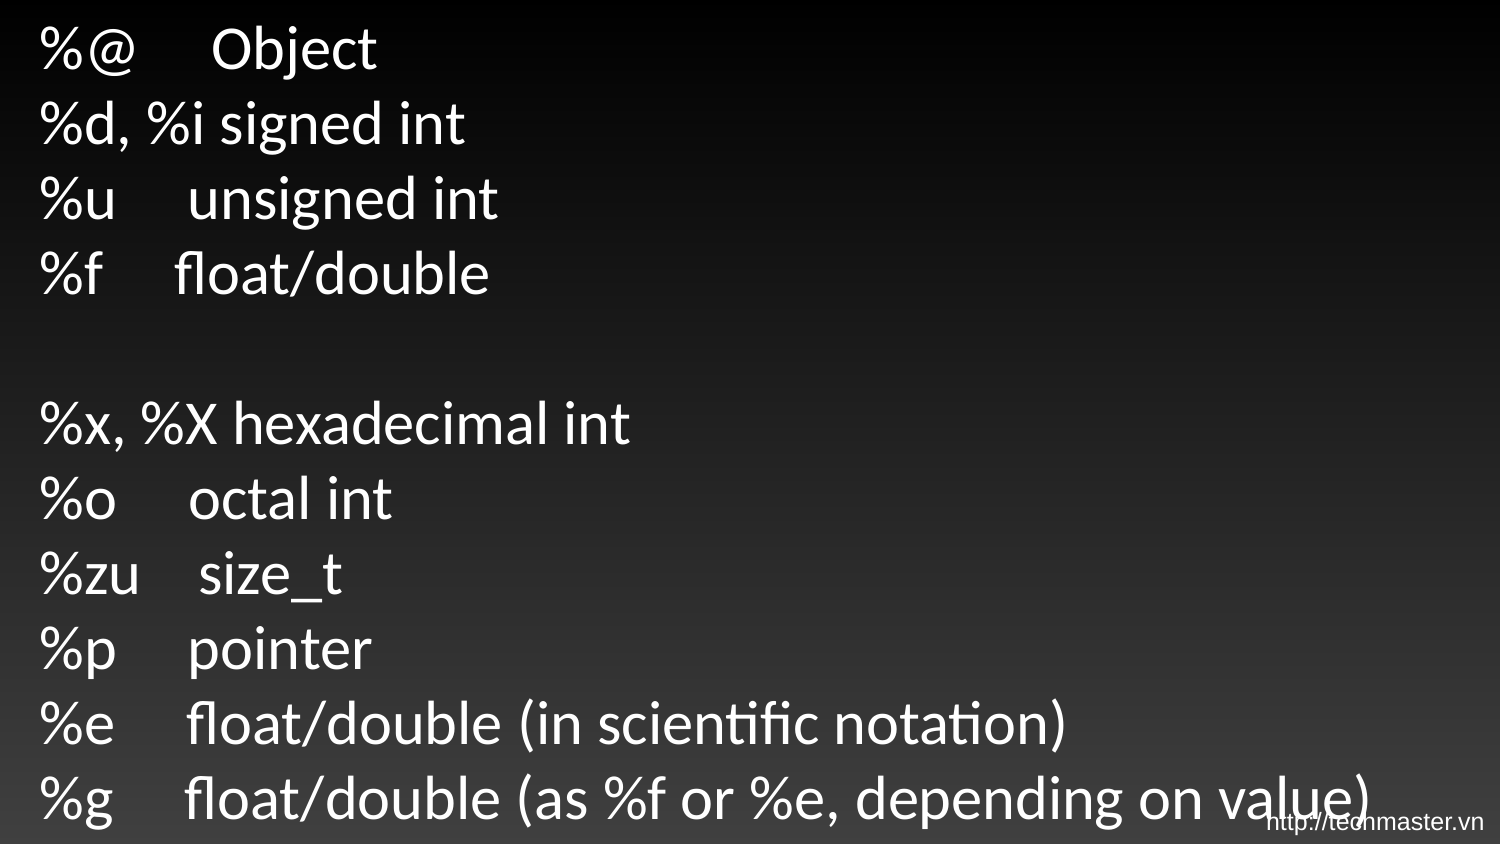

%@     Object
%d, %i signed int
%u     unsigned int
%f     float/double

%x, %X hexadecimal int
%o     octal int
%zu    size_t
%p     pointer
%e     float/double (in scientific notation)
%g     float/double (as %f or %e, depending on value)